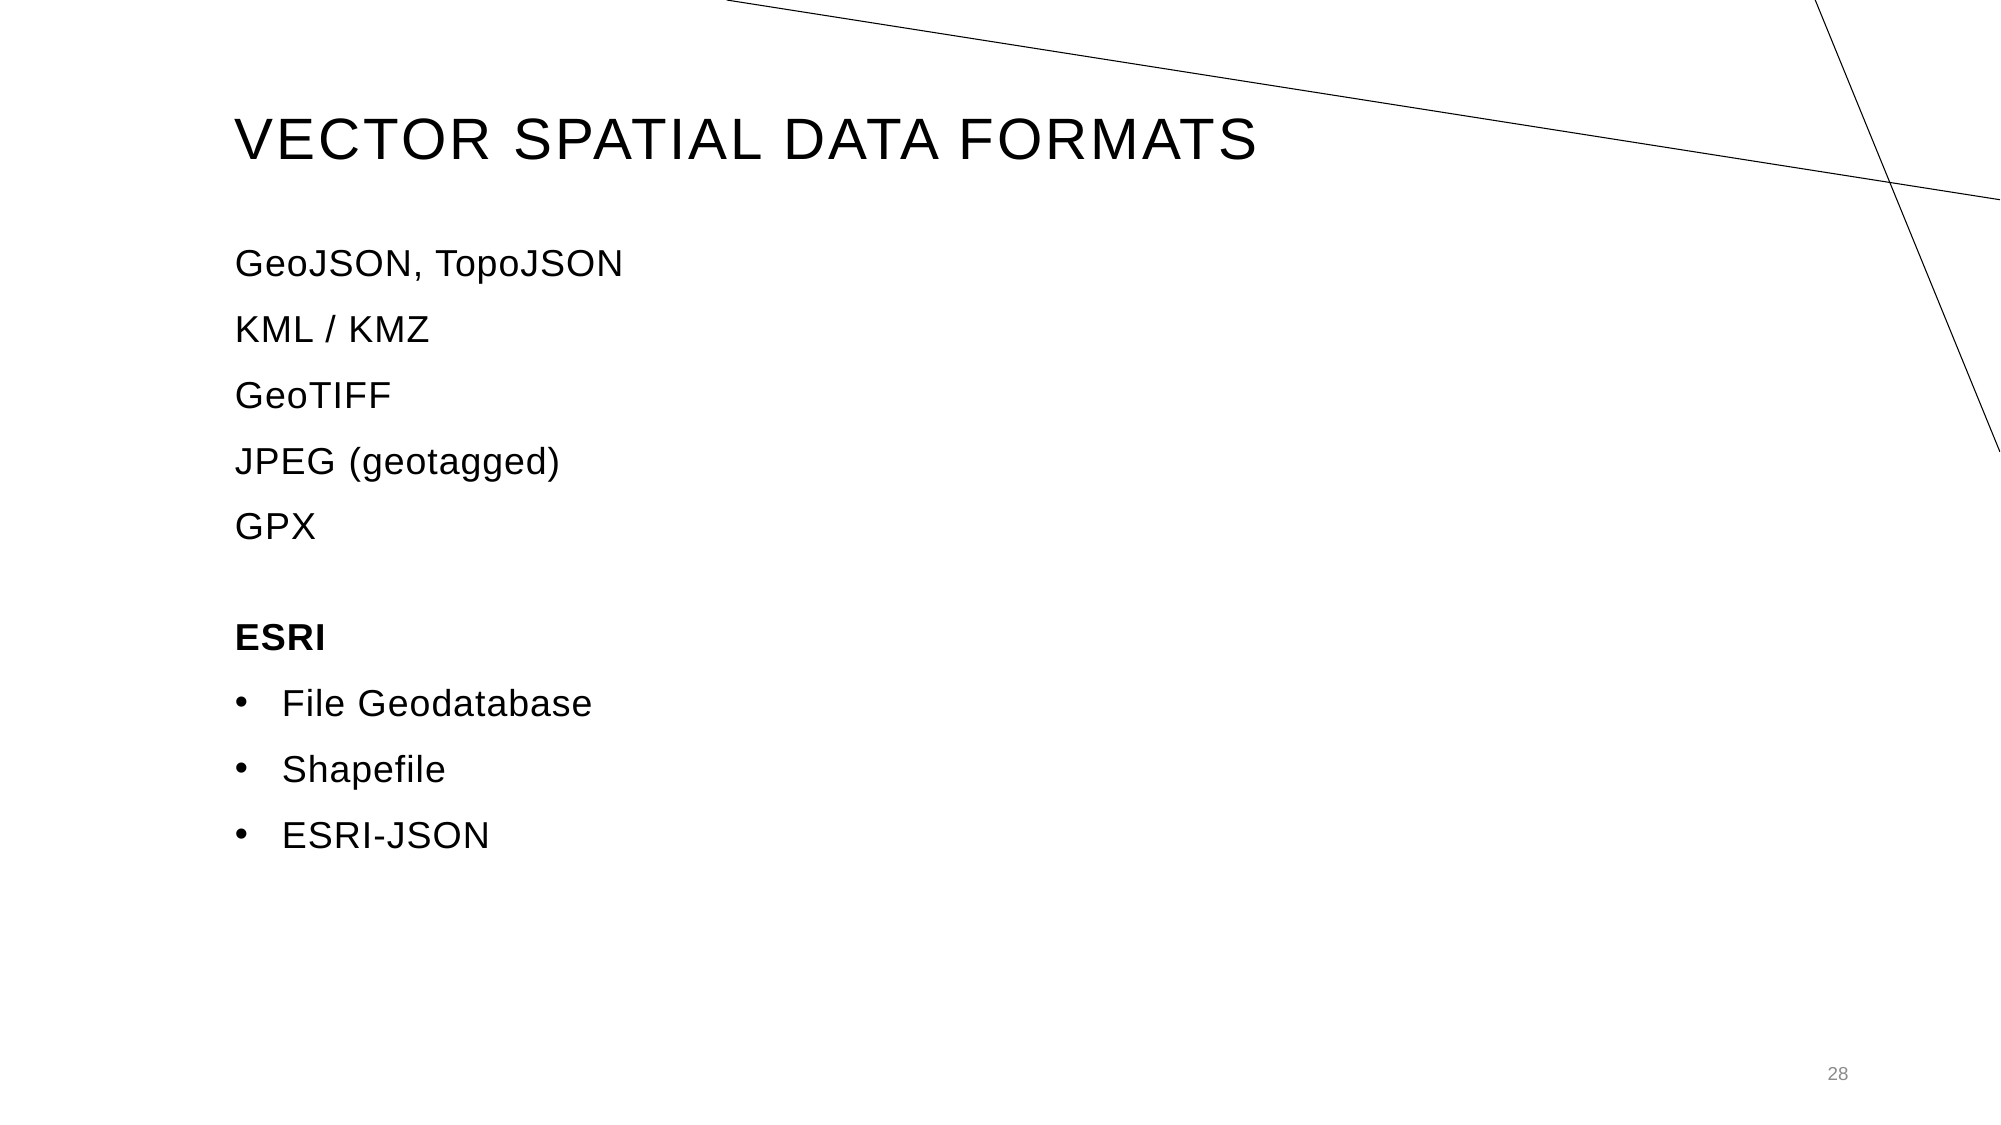

# VECTOR Spatial Data Formats
GeoJSON, TopoJSON
KML / KMZ
GeoTIFF
JPEG (geotagged)
GPX
ESRI
File Geodatabase
Shapefile
ESRI-JSON

28